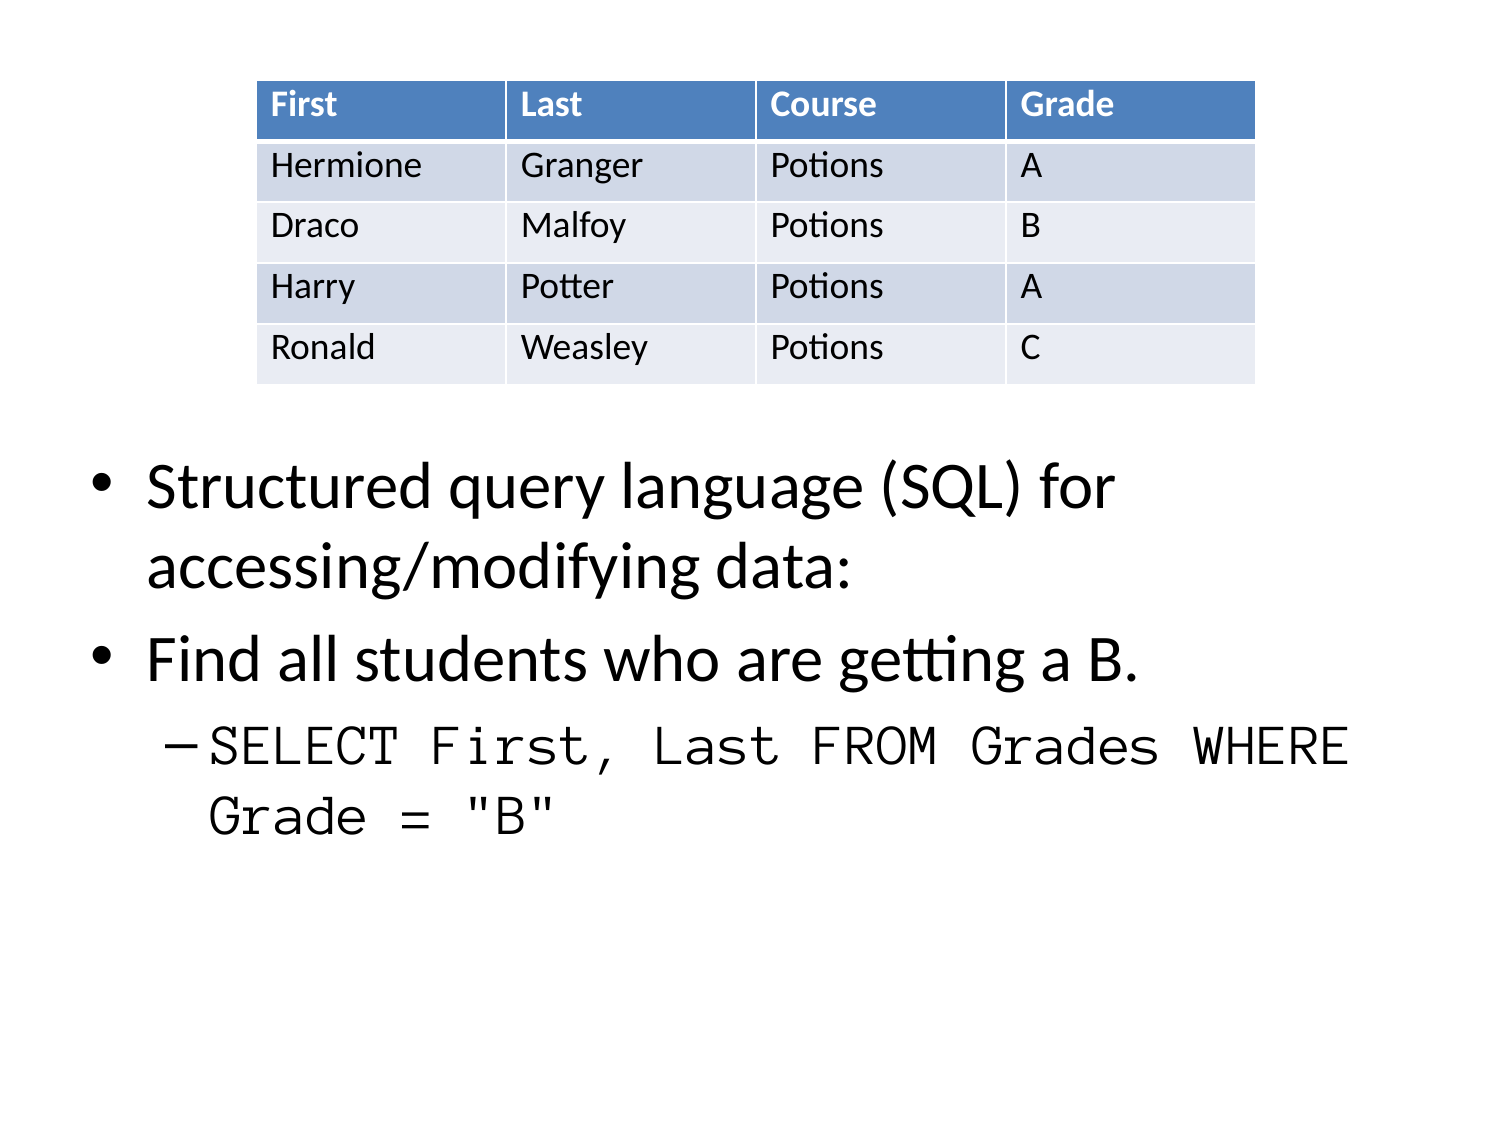

| First | Last | Course | Grade |
| --- | --- | --- | --- |
| Hermione | Granger | Potions | A |
| Draco | Malfoy | Potions | B |
| Harry | Potter | Potions | A |
| Ronald | Weasley | Potions | C |
Structured query language (SQL) for accessing/modifying data:
Find all students who are getting a B.
SELECT First, Last FROM Grades WHERE Grade = "B"